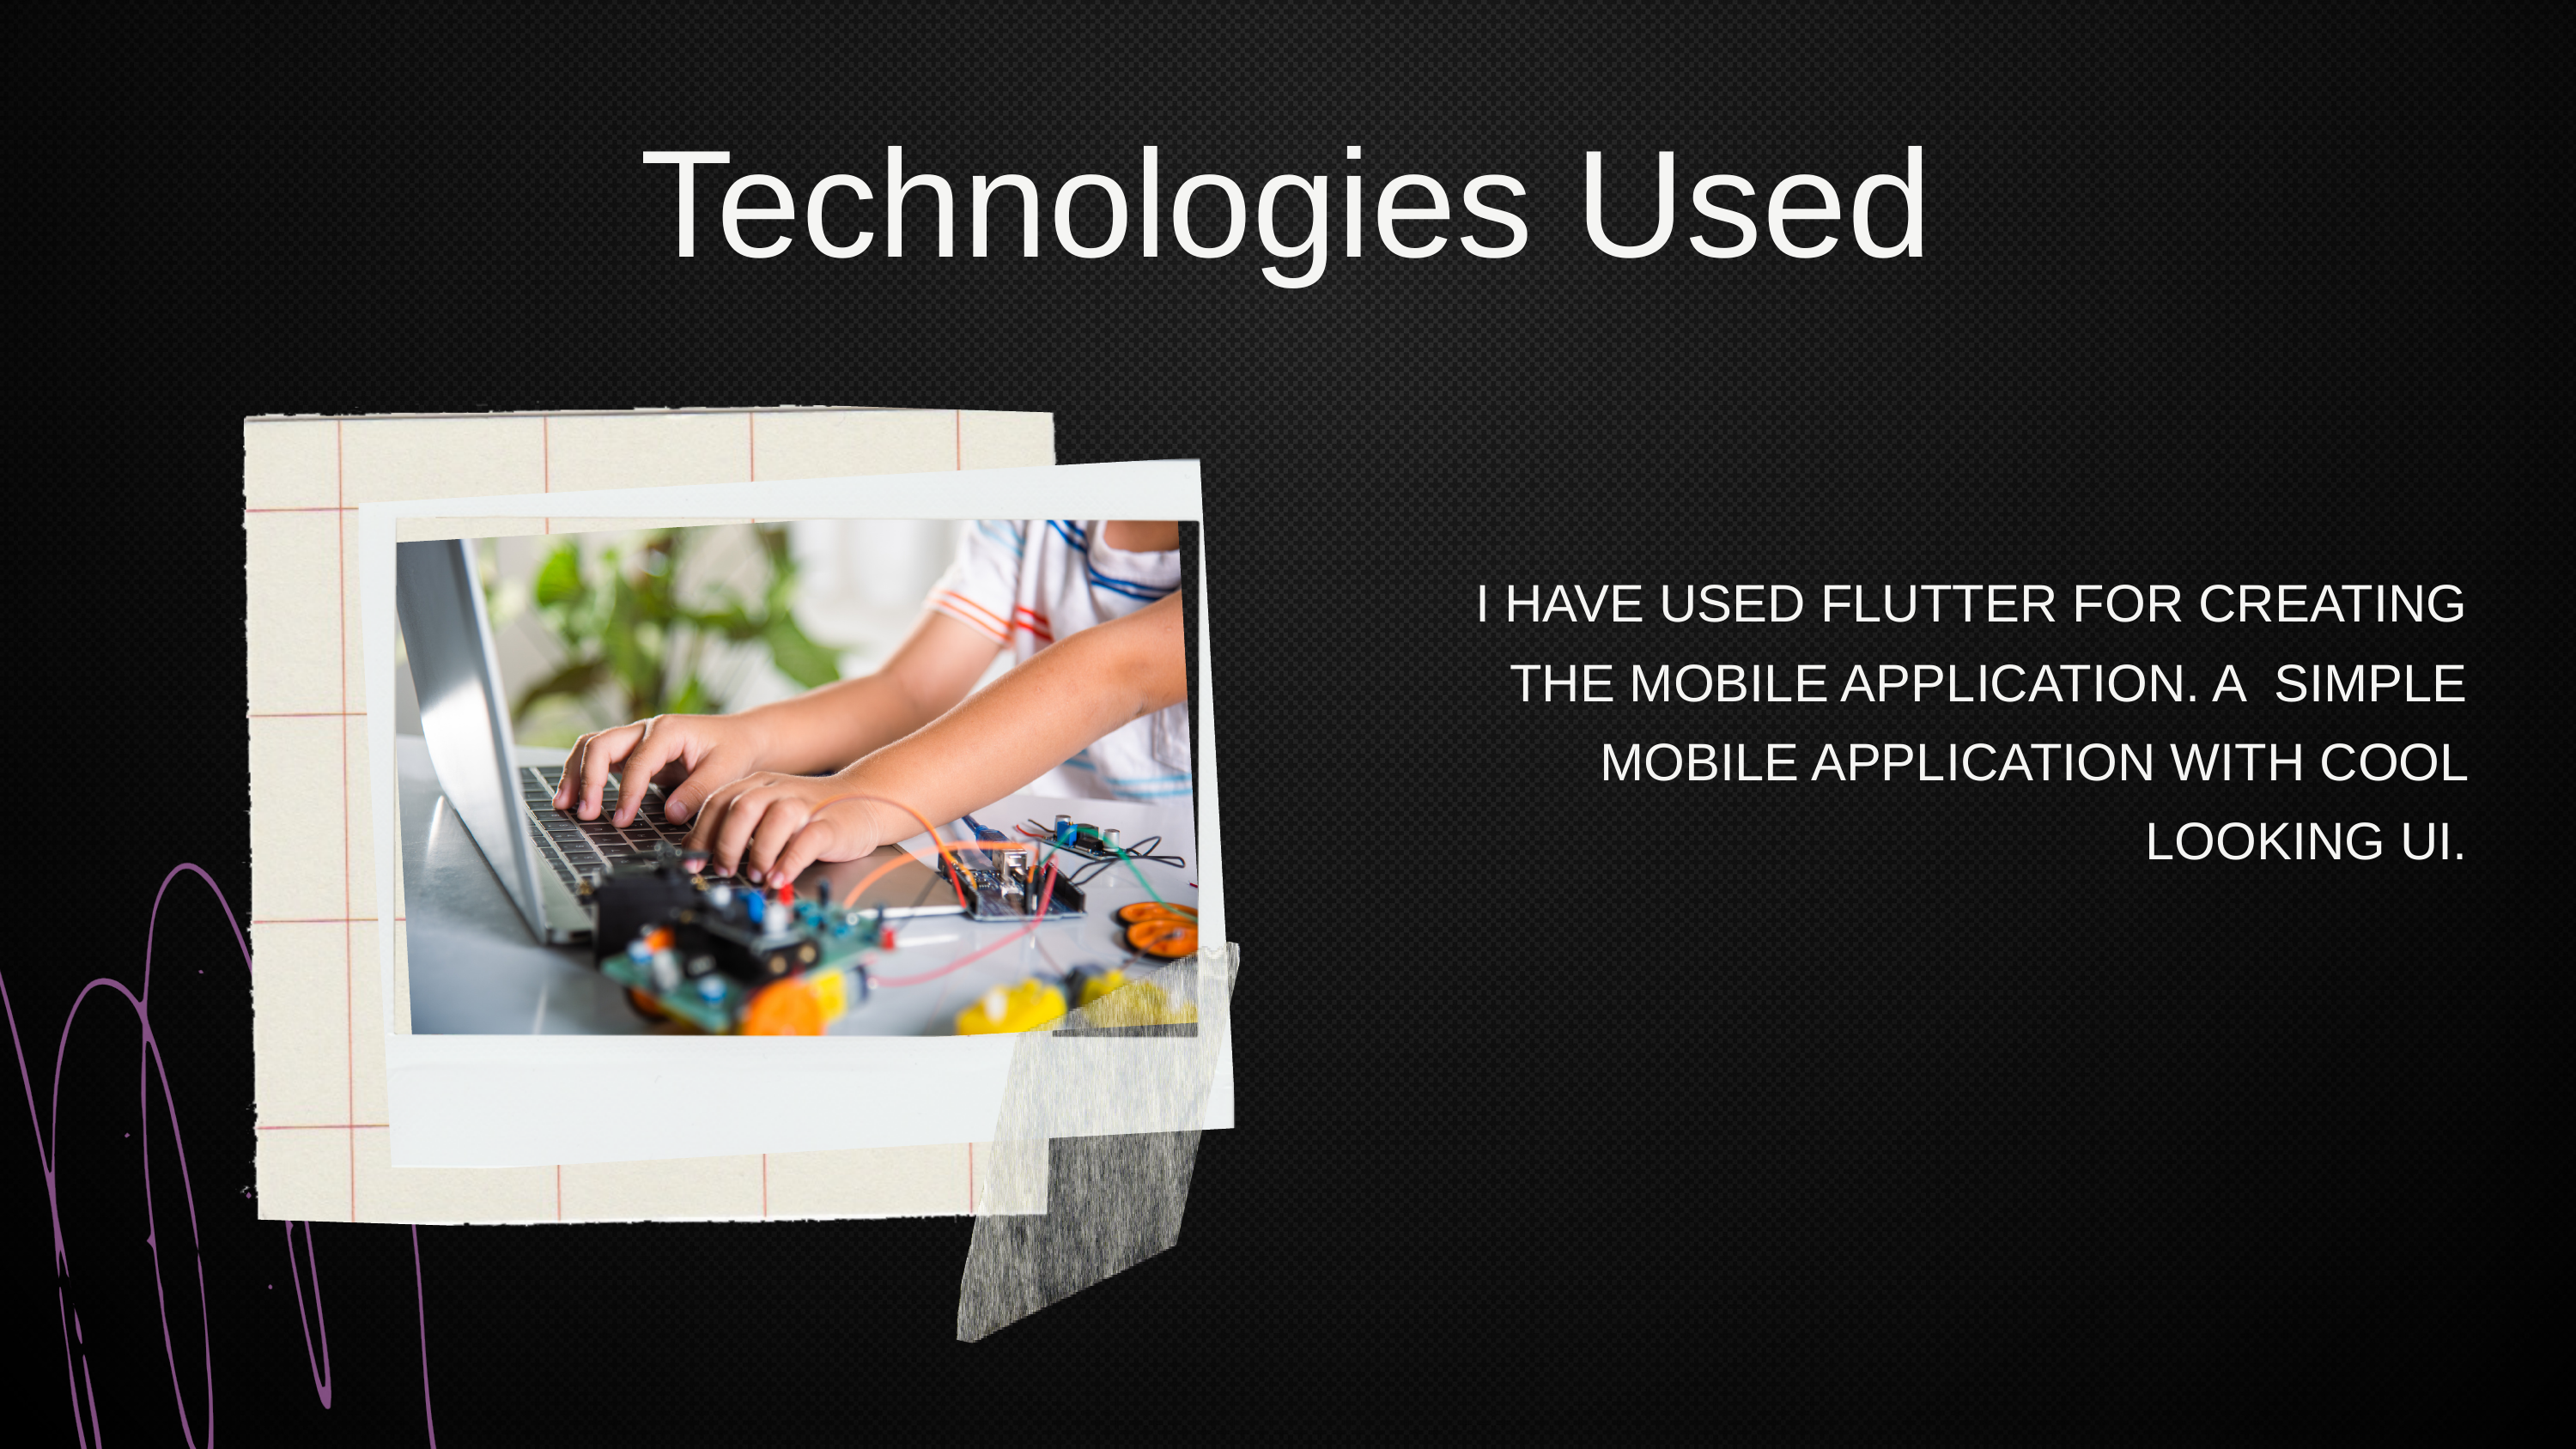

Technologies Used

I HAVE USED FLUTTER FOR CREATING THE MOBILE APPLICATION. A  SIMPLE MOBILE APPLICATION WITH COOL LOOKING UI.